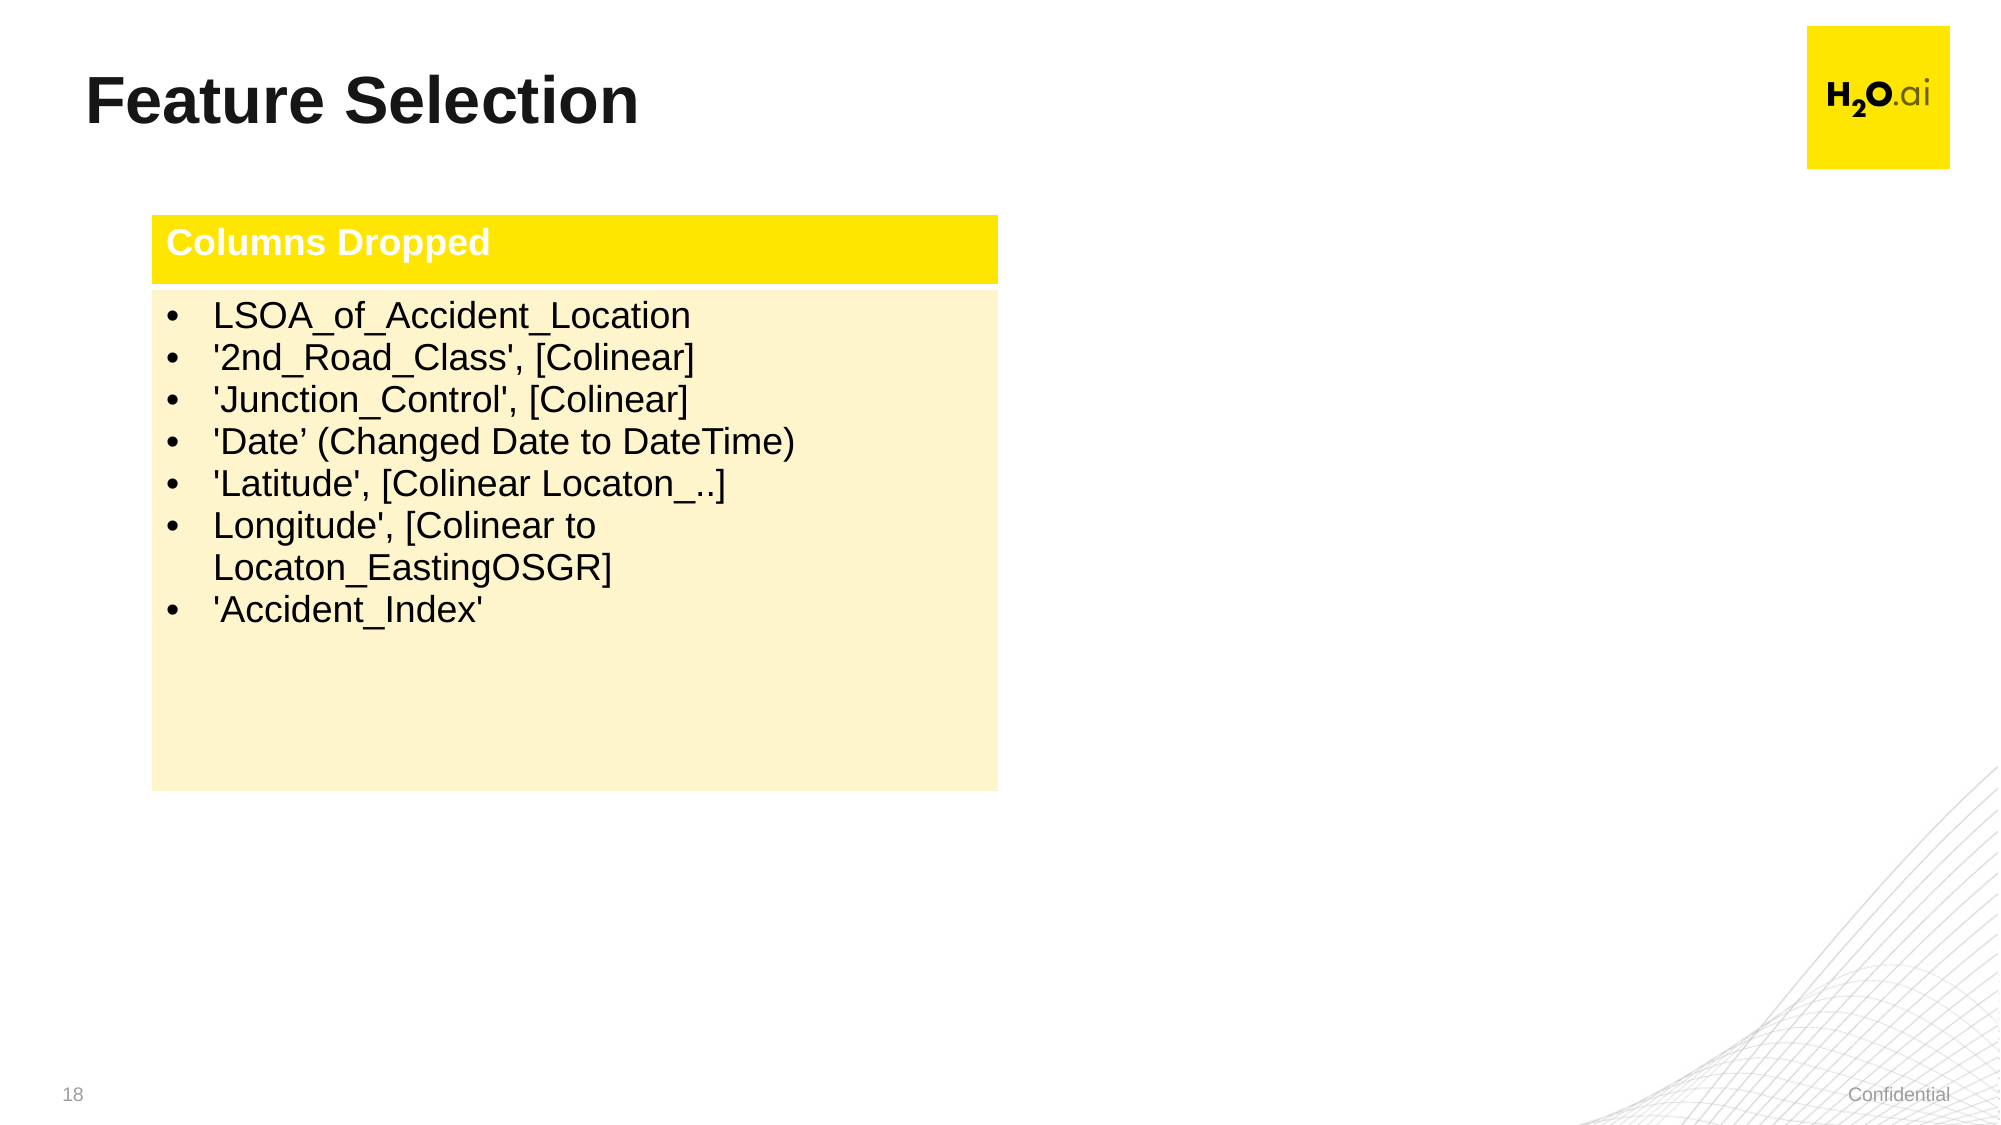

# Feature Selection
| Columns Dropped |
| --- |
| LSOA\_of\_Accident\_Location '2nd\_Road\_Class', [Colinear] 'Junction\_Control', [Colinear] 'Date’ (Changed Date to DateTime) 'Latitude', [Colinear Locaton\_..] Longitude', [Colinear to Locaton\_EastingOSGR] 'Accident\_Index' |